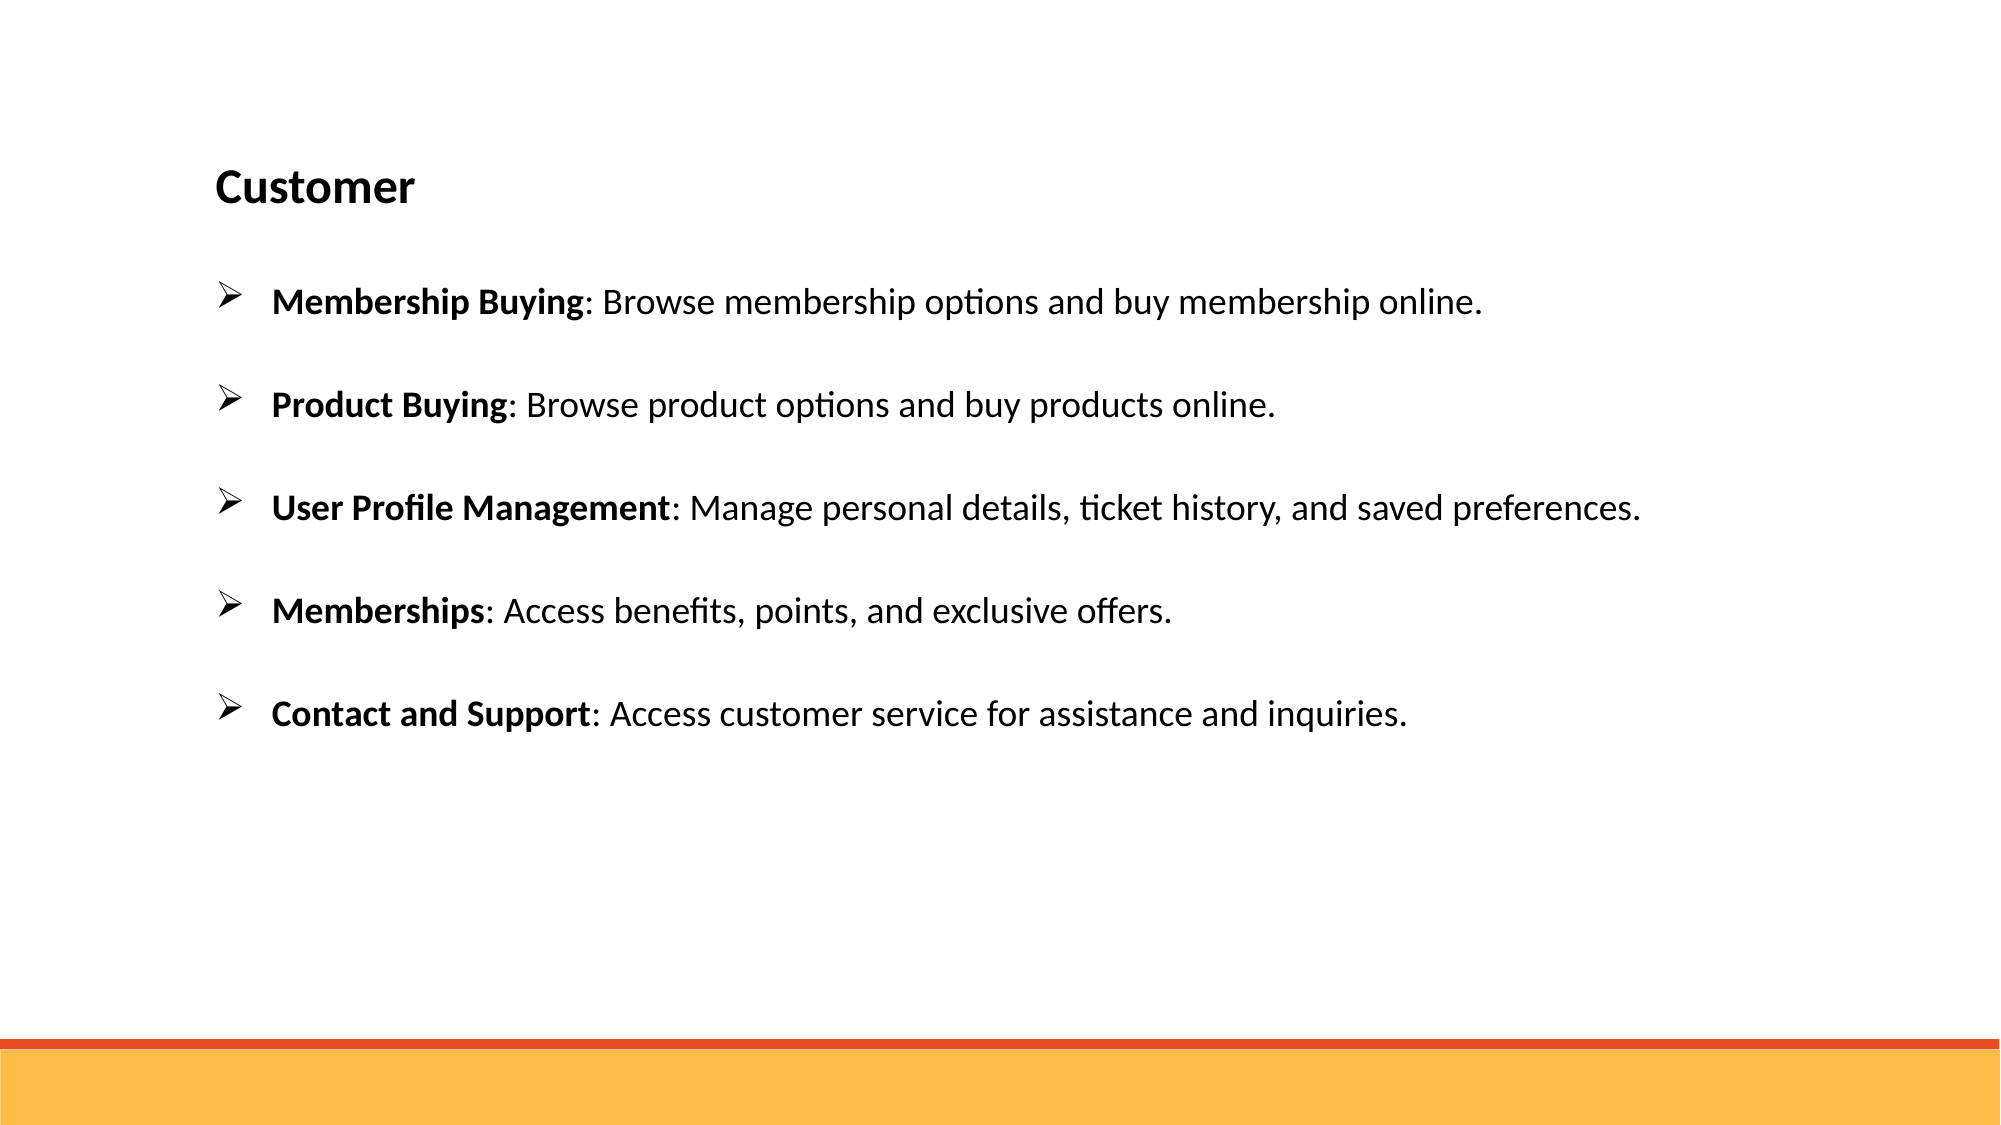

Customer

Membership Buying: Browse membership options and buy membership online.

Product Buying: Browse product options and buy products online.

User Profile Management: Manage personal details, ticket history, and saved preferences.

Memberships: Access benefits, points, and exclusive offers.

Contact and Support: Access customer service for assistance and inquiries.